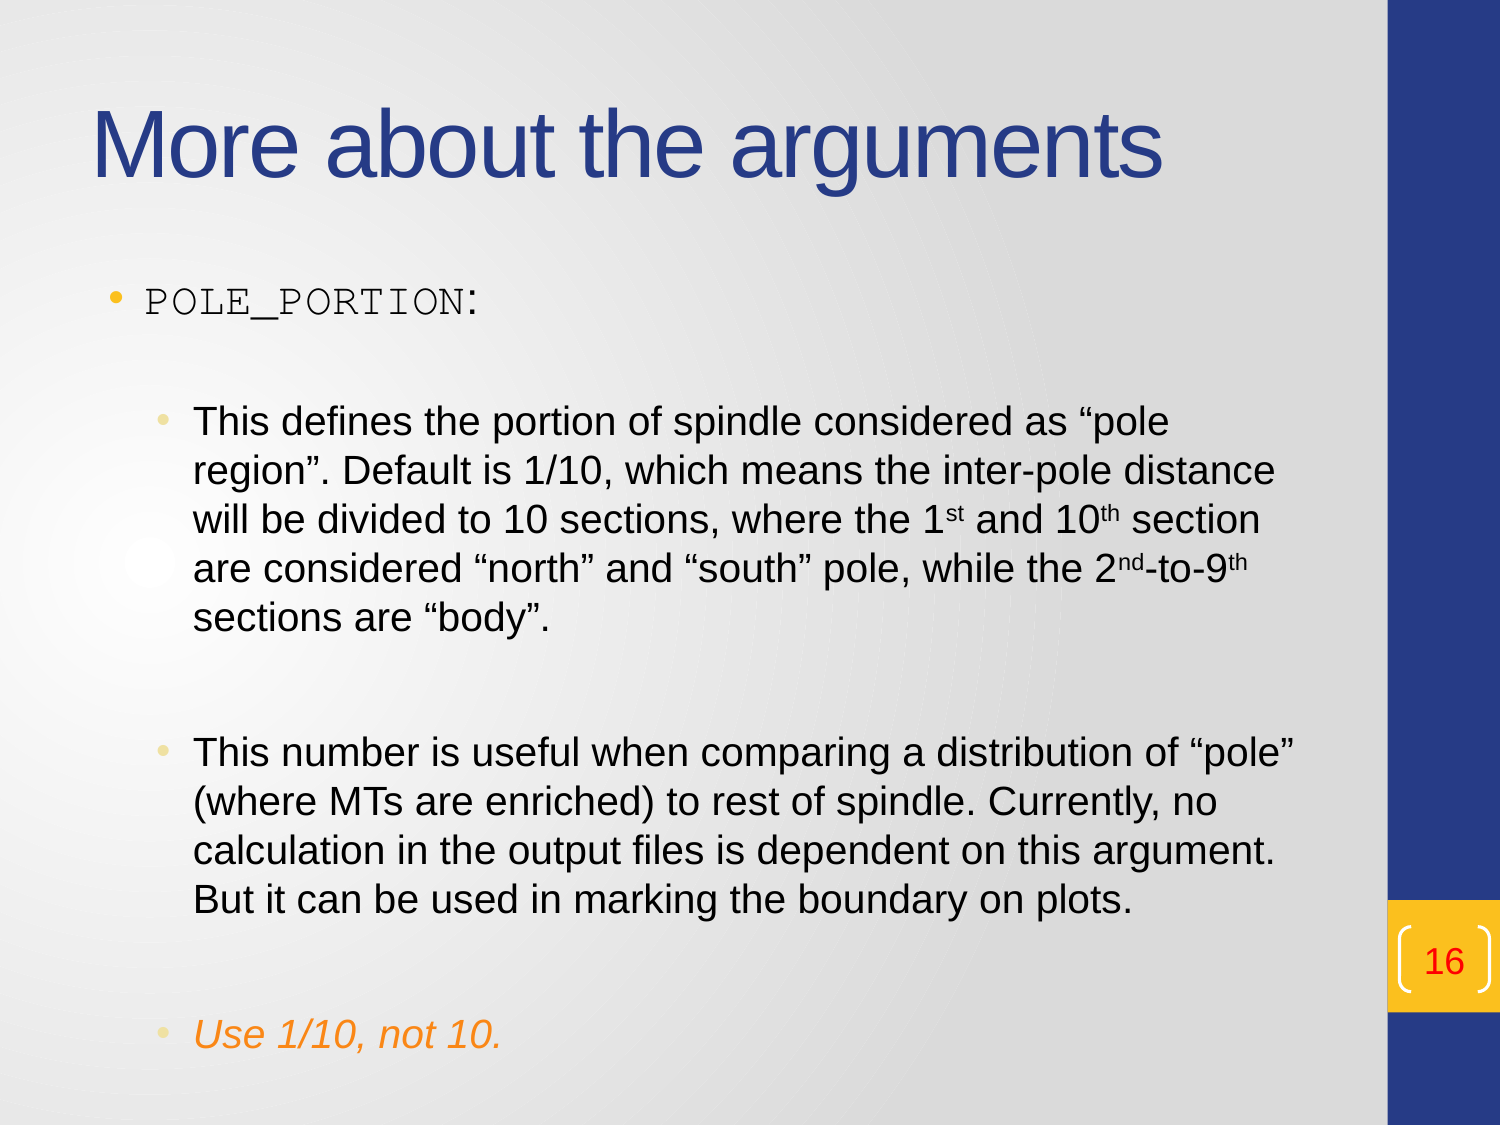

# More about the arguments
POLE_PORTION:

This defines the portion of spindle considered as “pole region”. Default is 1/10, which means the inter-pole distance will be divided to 10 sections, where the 1st and 10th section are considered “north” and “south” pole, while the 2nd-to-9th sections are “body”.

This number is useful when comparing a distribution of “pole” (where MTs are enriched) to rest of spindle. Currently, no calculation in the output files is dependent on this argument. But it can be used in marking the boundary on plots.

Use 1/10, not 10.

16